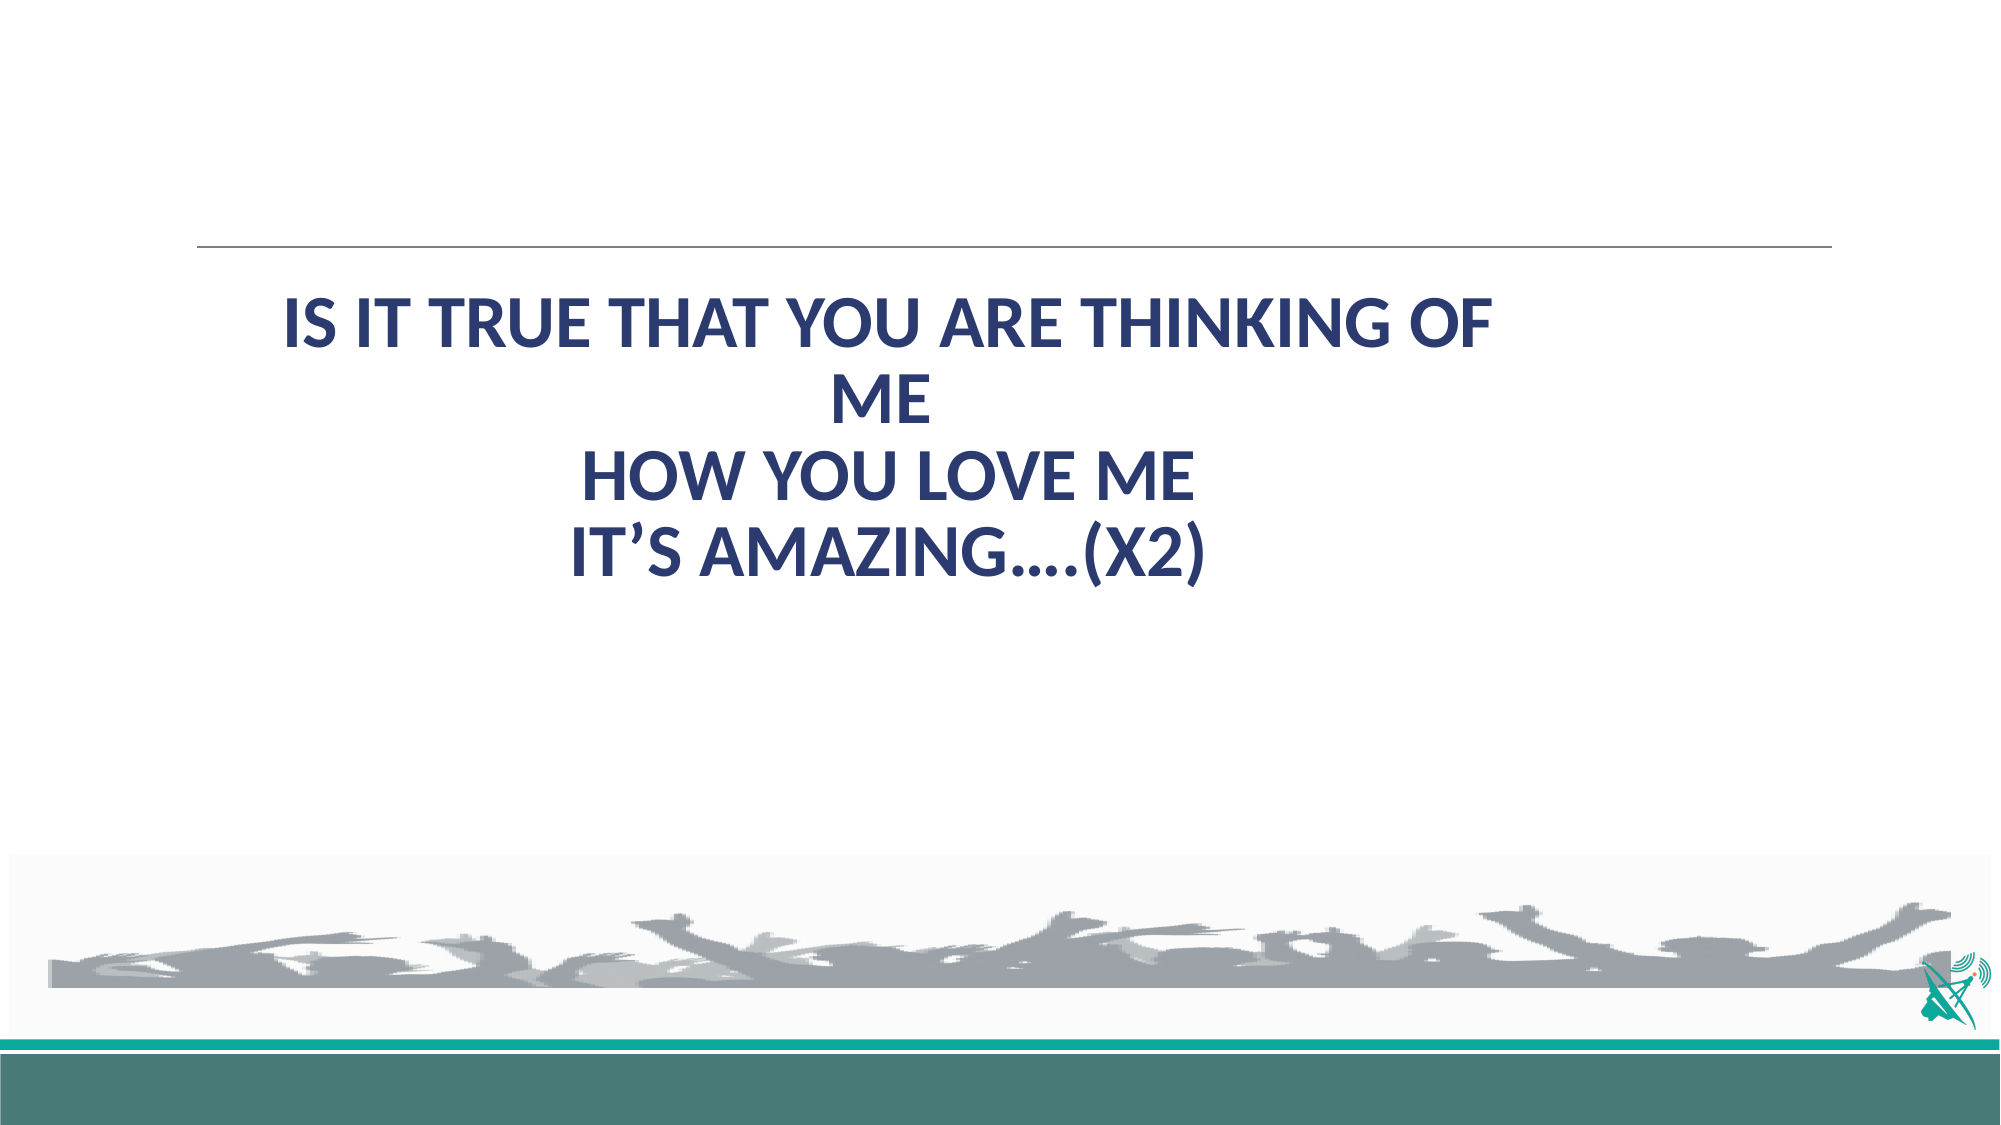

# IS IT TRUE THAT YOU ARE THINKING OF ME HOW YOU LOVE ME IT’S AMAZING….(X2)